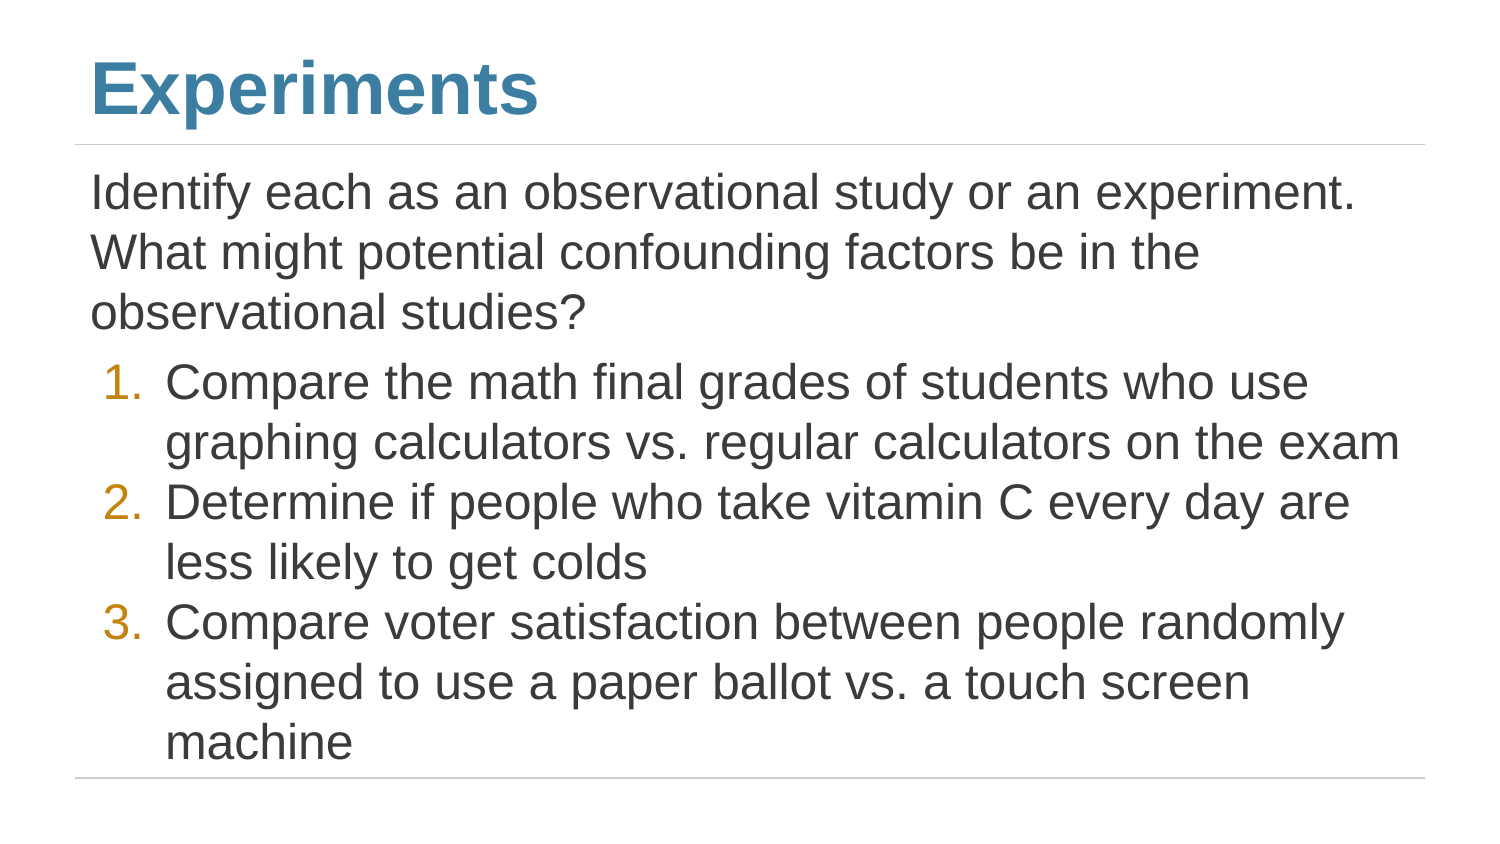

# Experiments
Identify each as an observational study or an experiment. What might potential confounding factors be in the observational studies?
Compare the math final grades of students who use graphing calculators vs. regular calculators on the exam
Determine if people who take vitamin C every day are less likely to get colds
Compare voter satisfaction between people randomly assigned to use a paper ballot vs. a touch screen machine